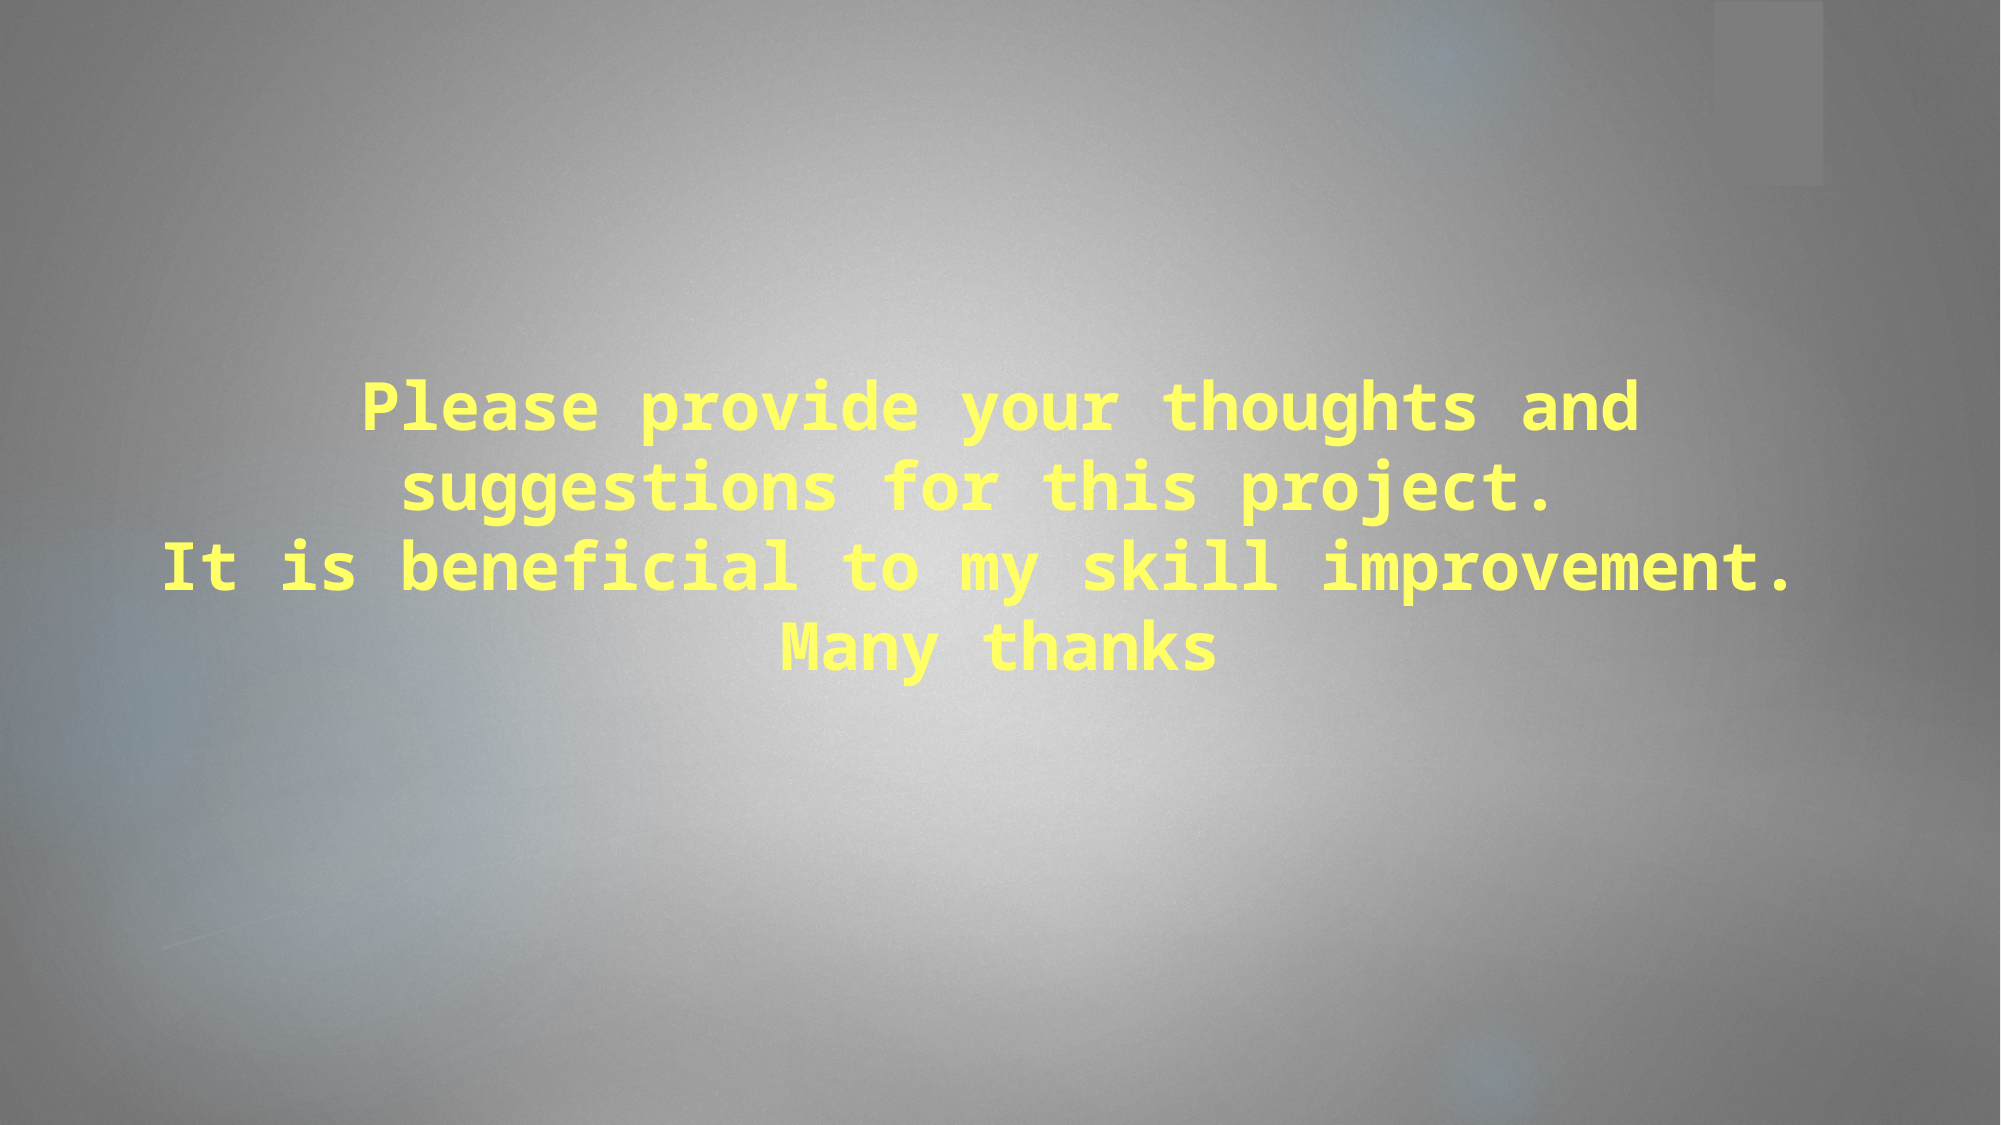

Please provide your thoughts and suggestions for this project.
It is beneficial to my skill improvement.
Many thanks